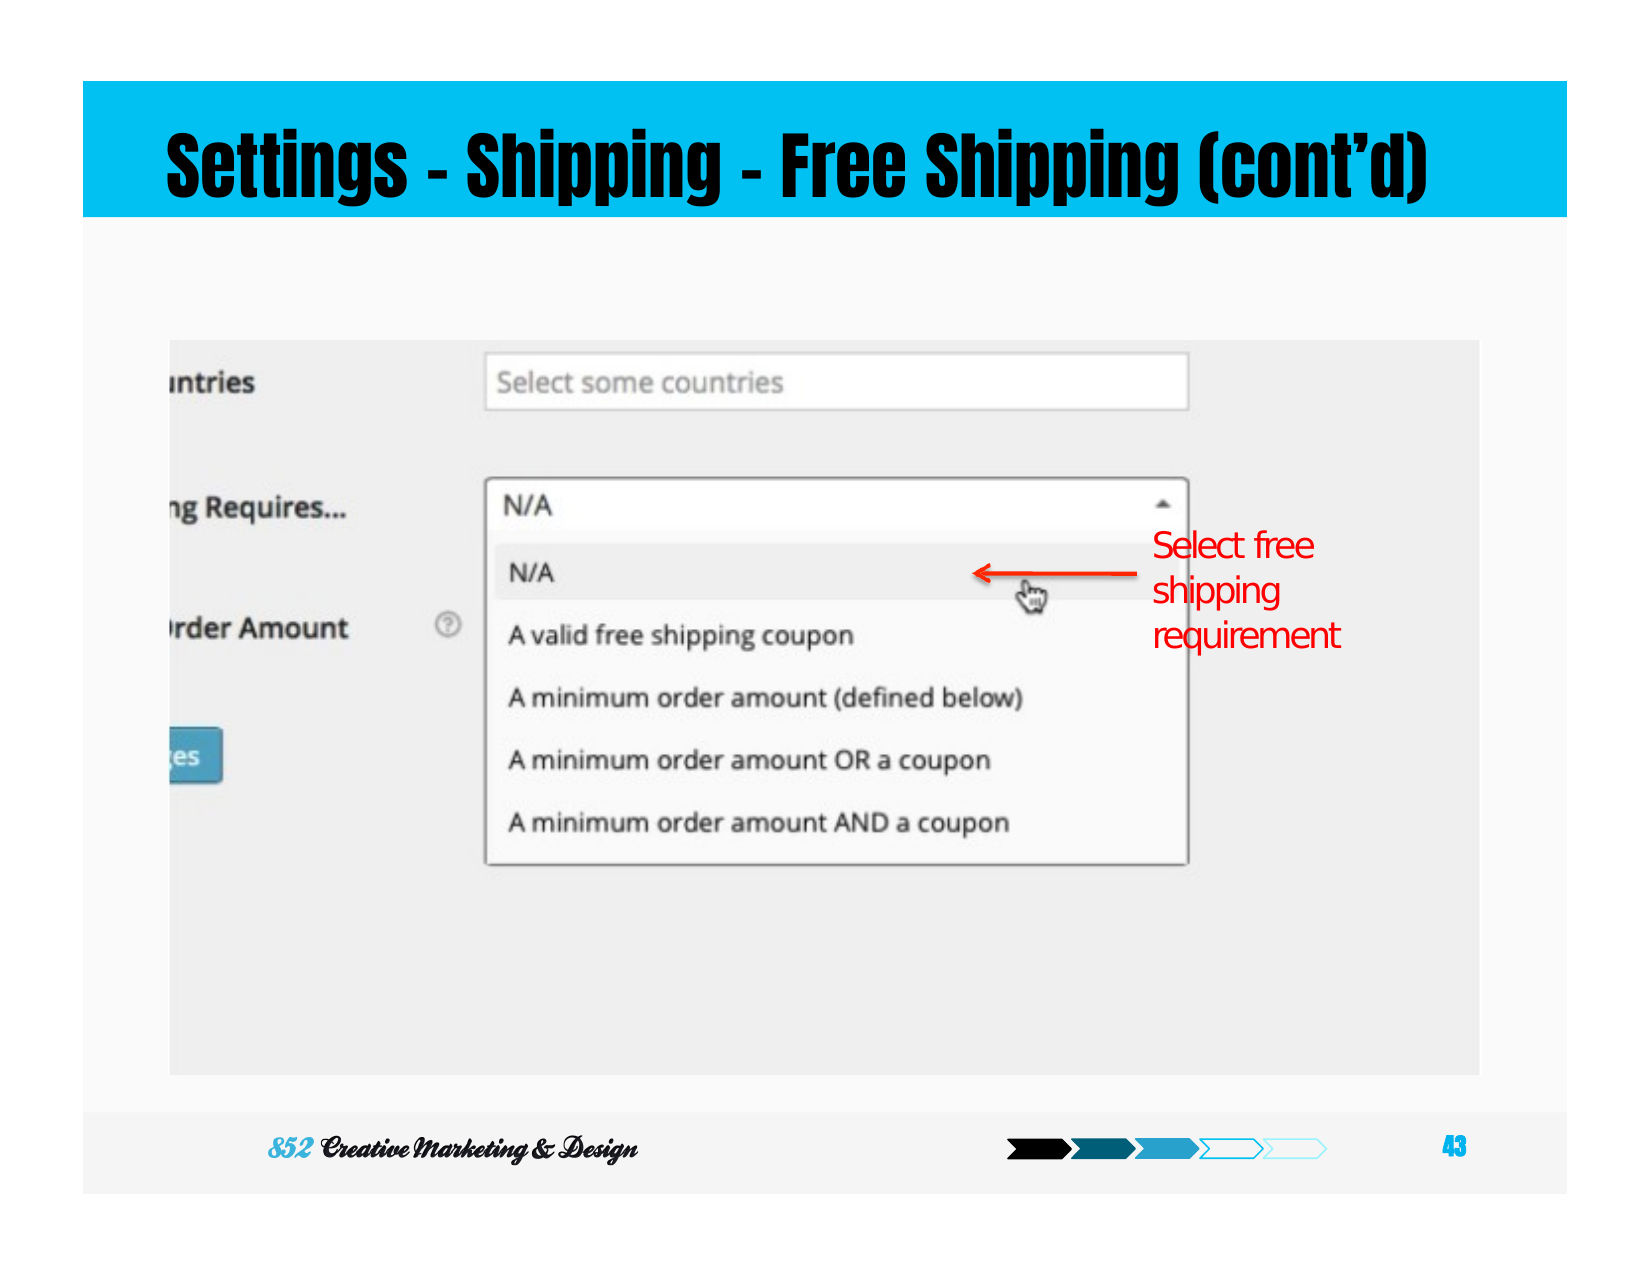

# Settings – Shipping – Free Shipping (cont’d)

Select free shipping  requirement

43